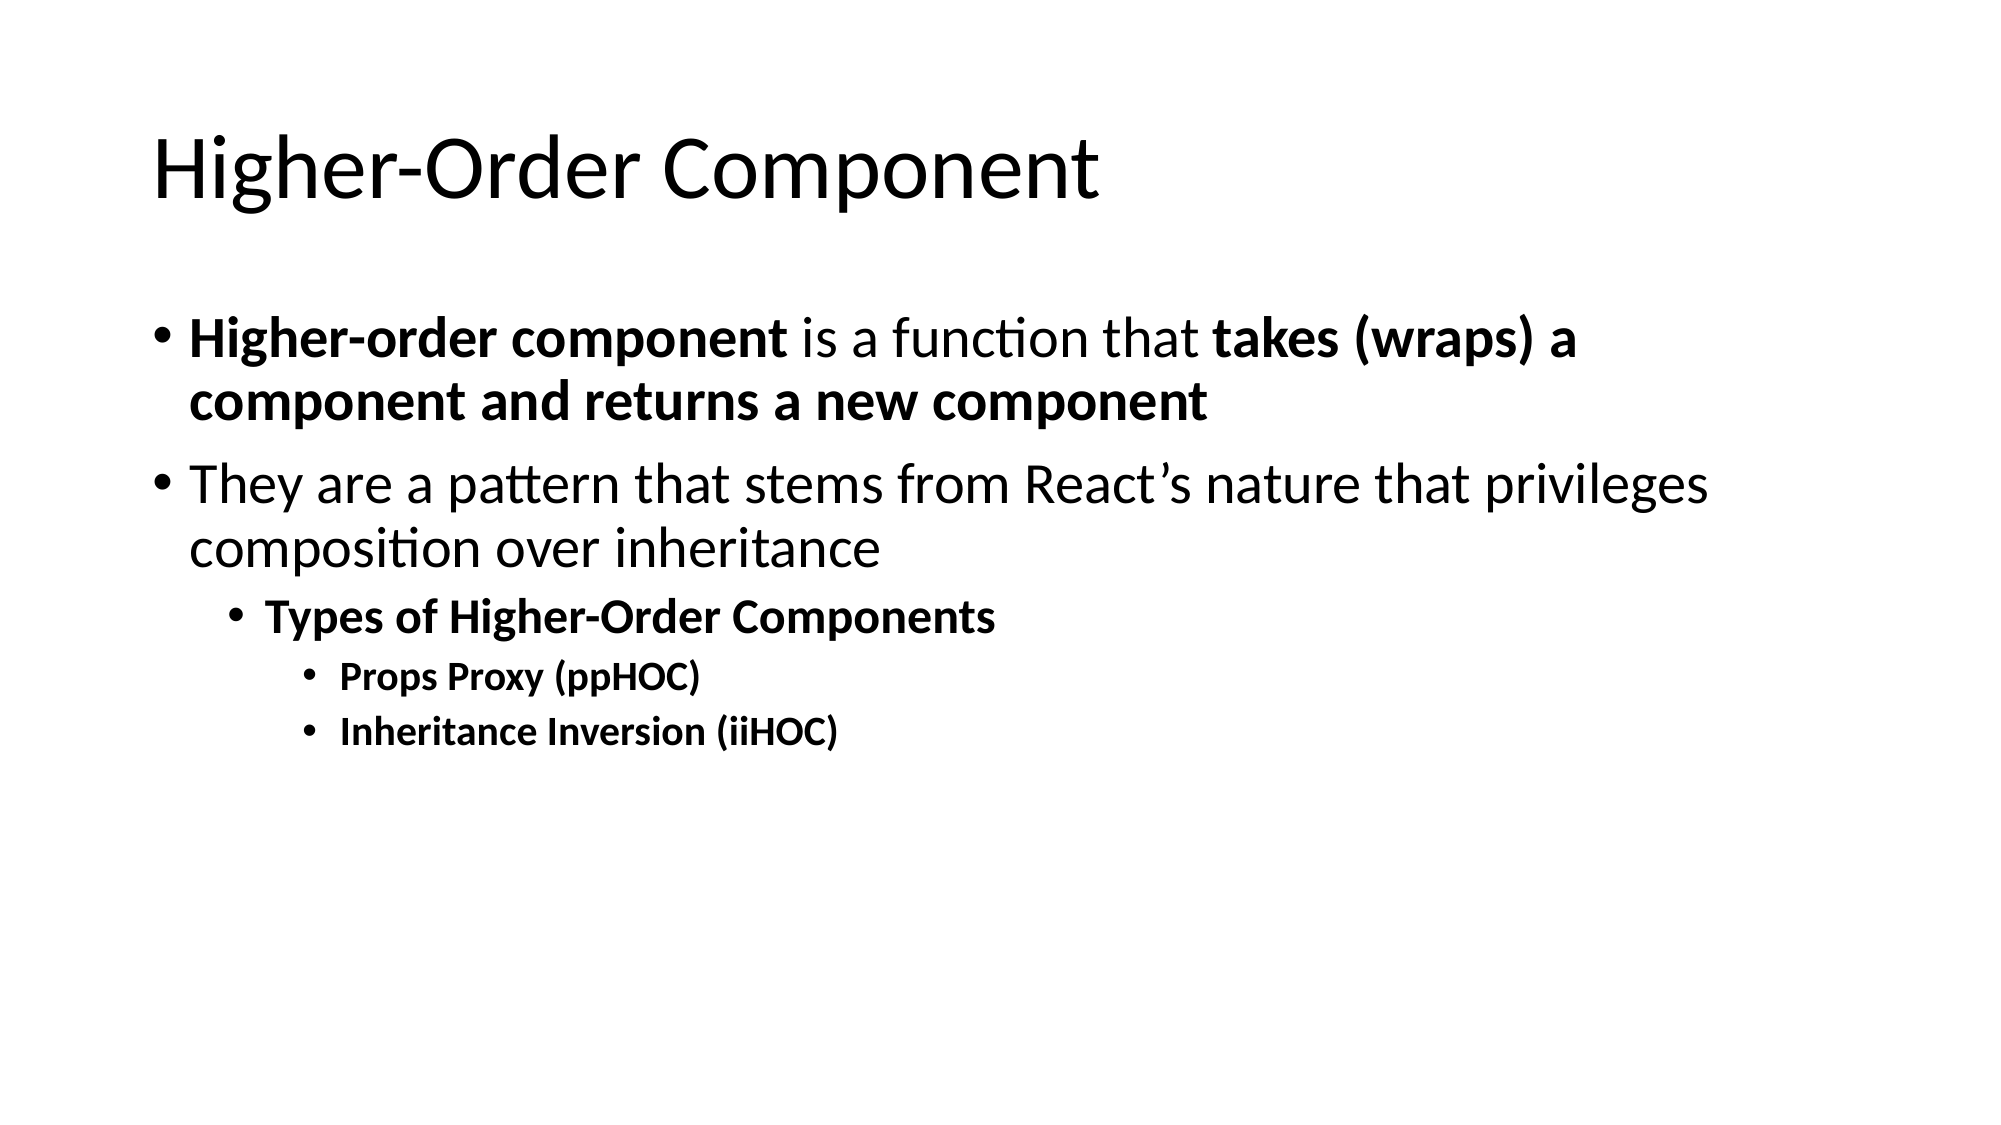

# Higher-Order Component
Higher-order component is a function that takes (wraps) a component and returns a new component
They are a pattern that stems from React’s nature that privileges composition over inheritance
Types of Higher-Order Components
Props Proxy (ppHOC)
Inheritance Inversion (iiHOC)